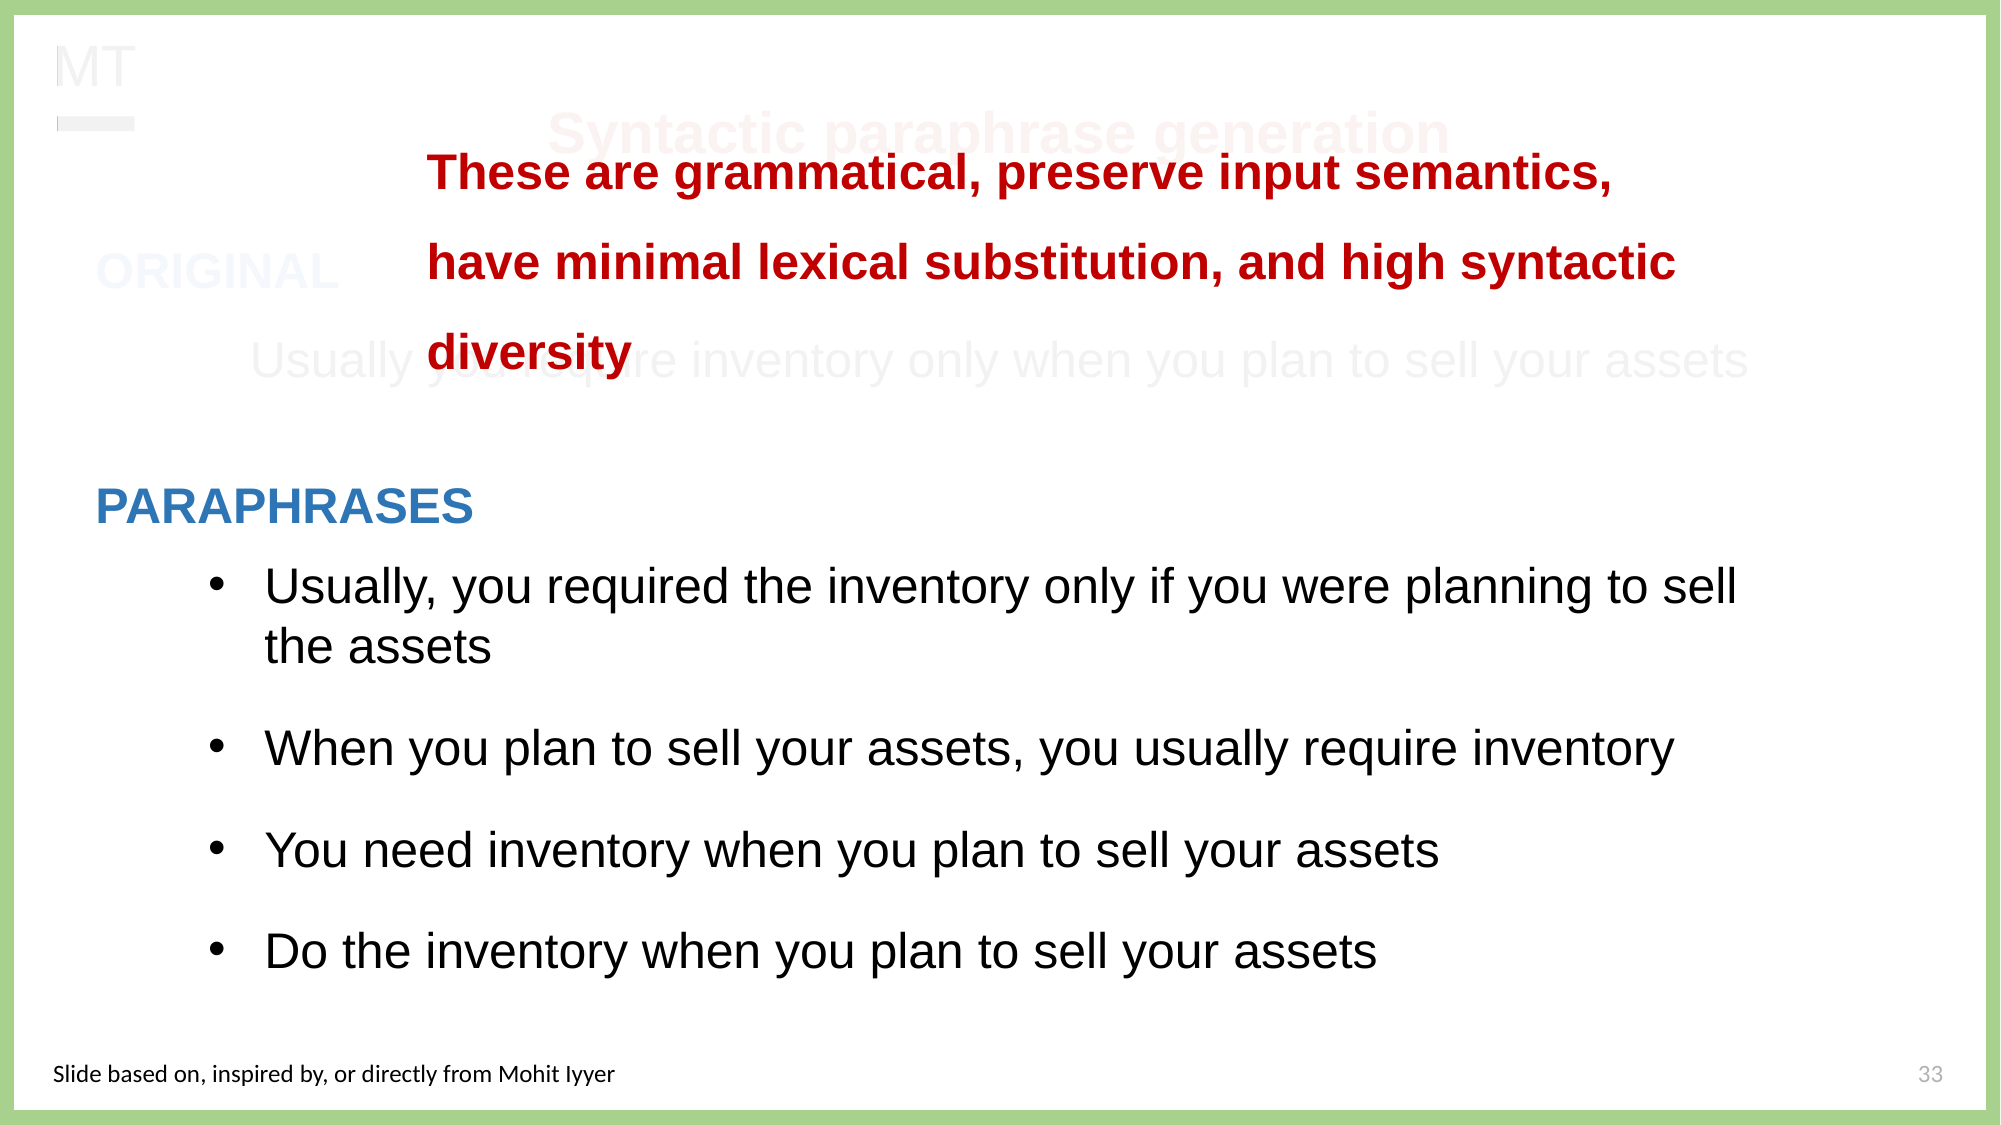

MT
Syntactic paraphrase generation
These are grammatical, preserve input semantics, have minimal lexical substitution, and high syntactic diversity

ORIGINAL
Usually you require inventory only when you plan to sell your assets
PARAPHRASES
Usually, you required the inventory only if you were planning to sell the assets
When you plan to sell your assets, you usually require inventory
You need inventory when you plan to sell your assets
Do the inventory when you plan to sell your assets
33
Slide based on, inspired by, or directly from Mohit Iyyer